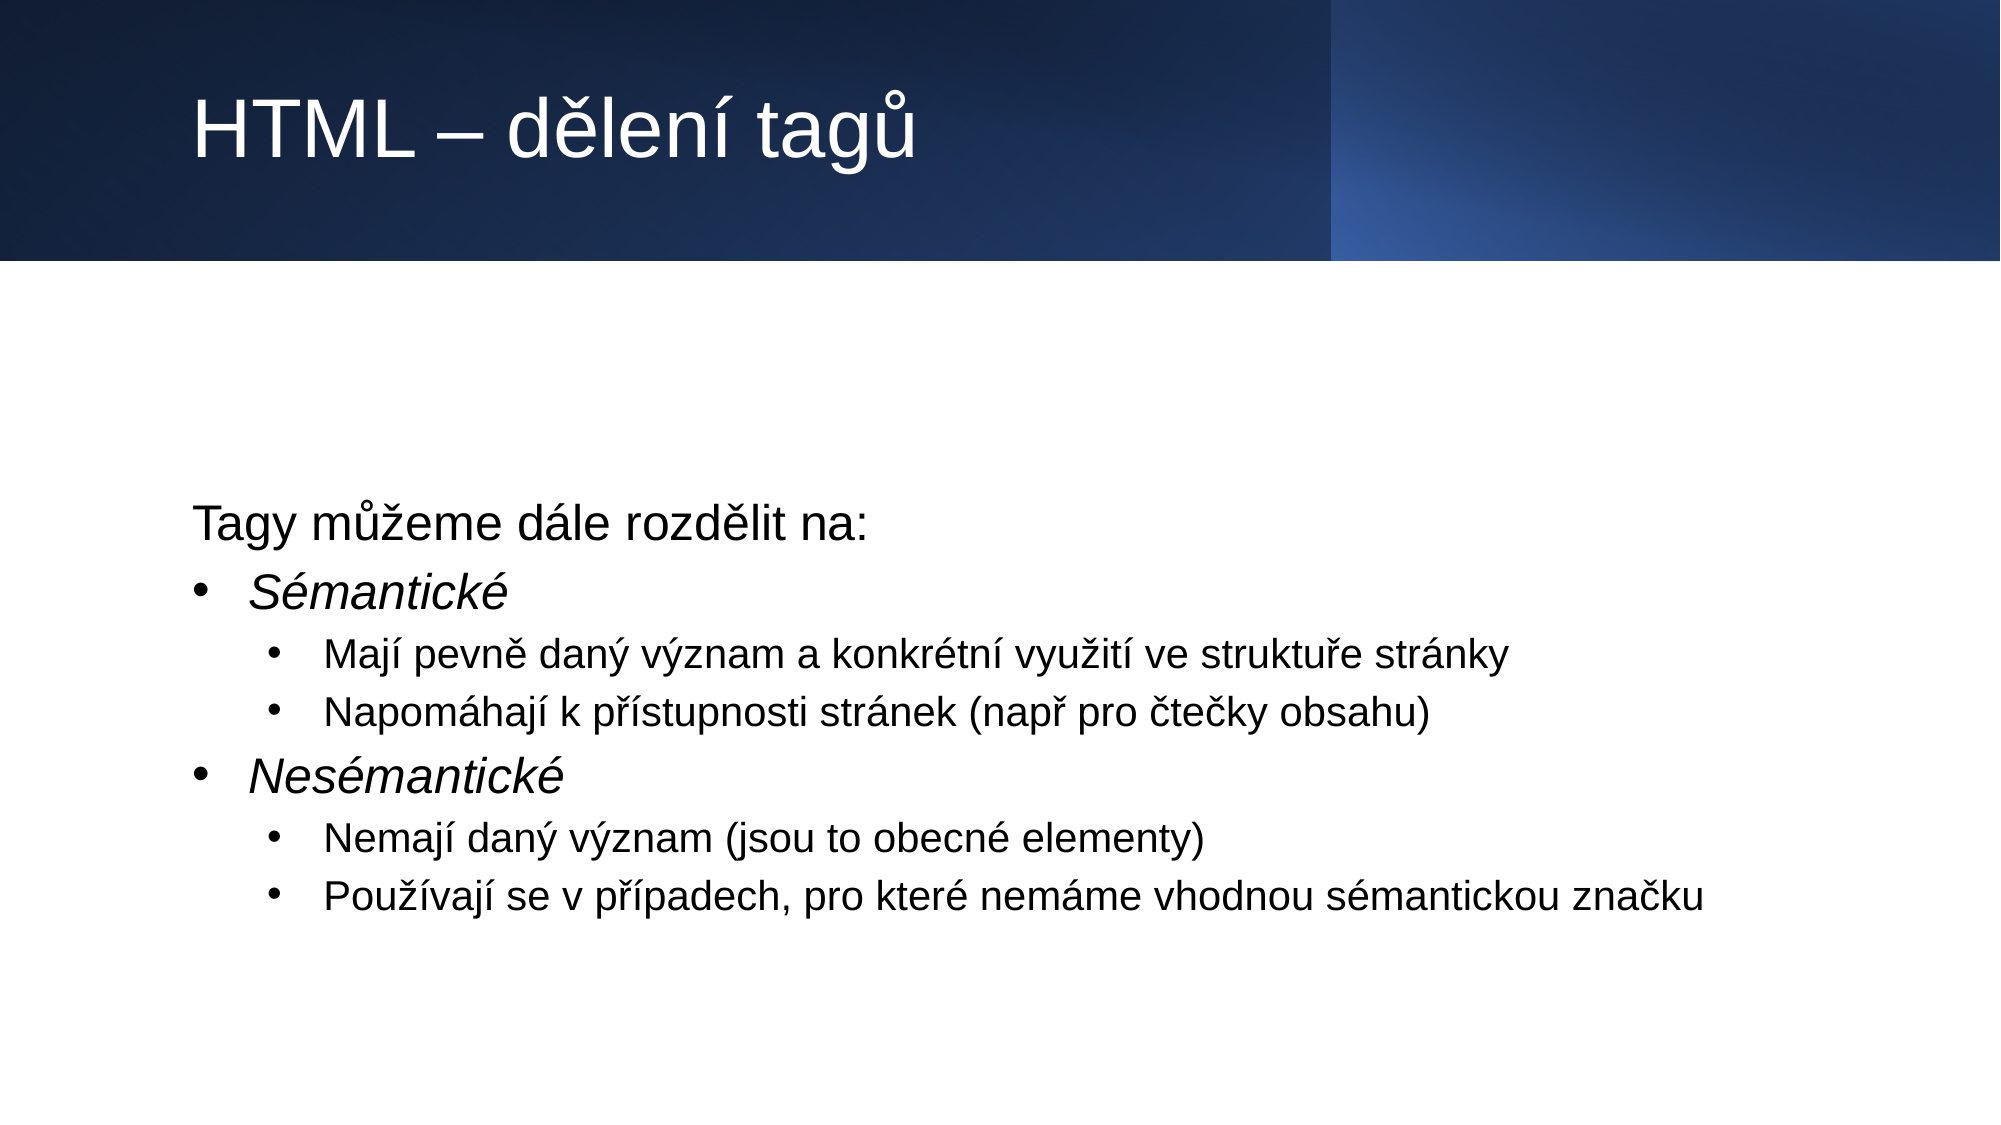

# HTML – dělení tagů
Tagy můžeme dále rozdělit na:
Sémantické
Mají pevně daný význam a konkrétní využití ve struktuře stránky
Napomáhají k přístupnosti stránek (např pro čtečky obsahu)
Nesémantické
Nemají daný význam (jsou to obecné elementy)
Používají se v případech, pro které nemáme vhodnou sémantickou značku